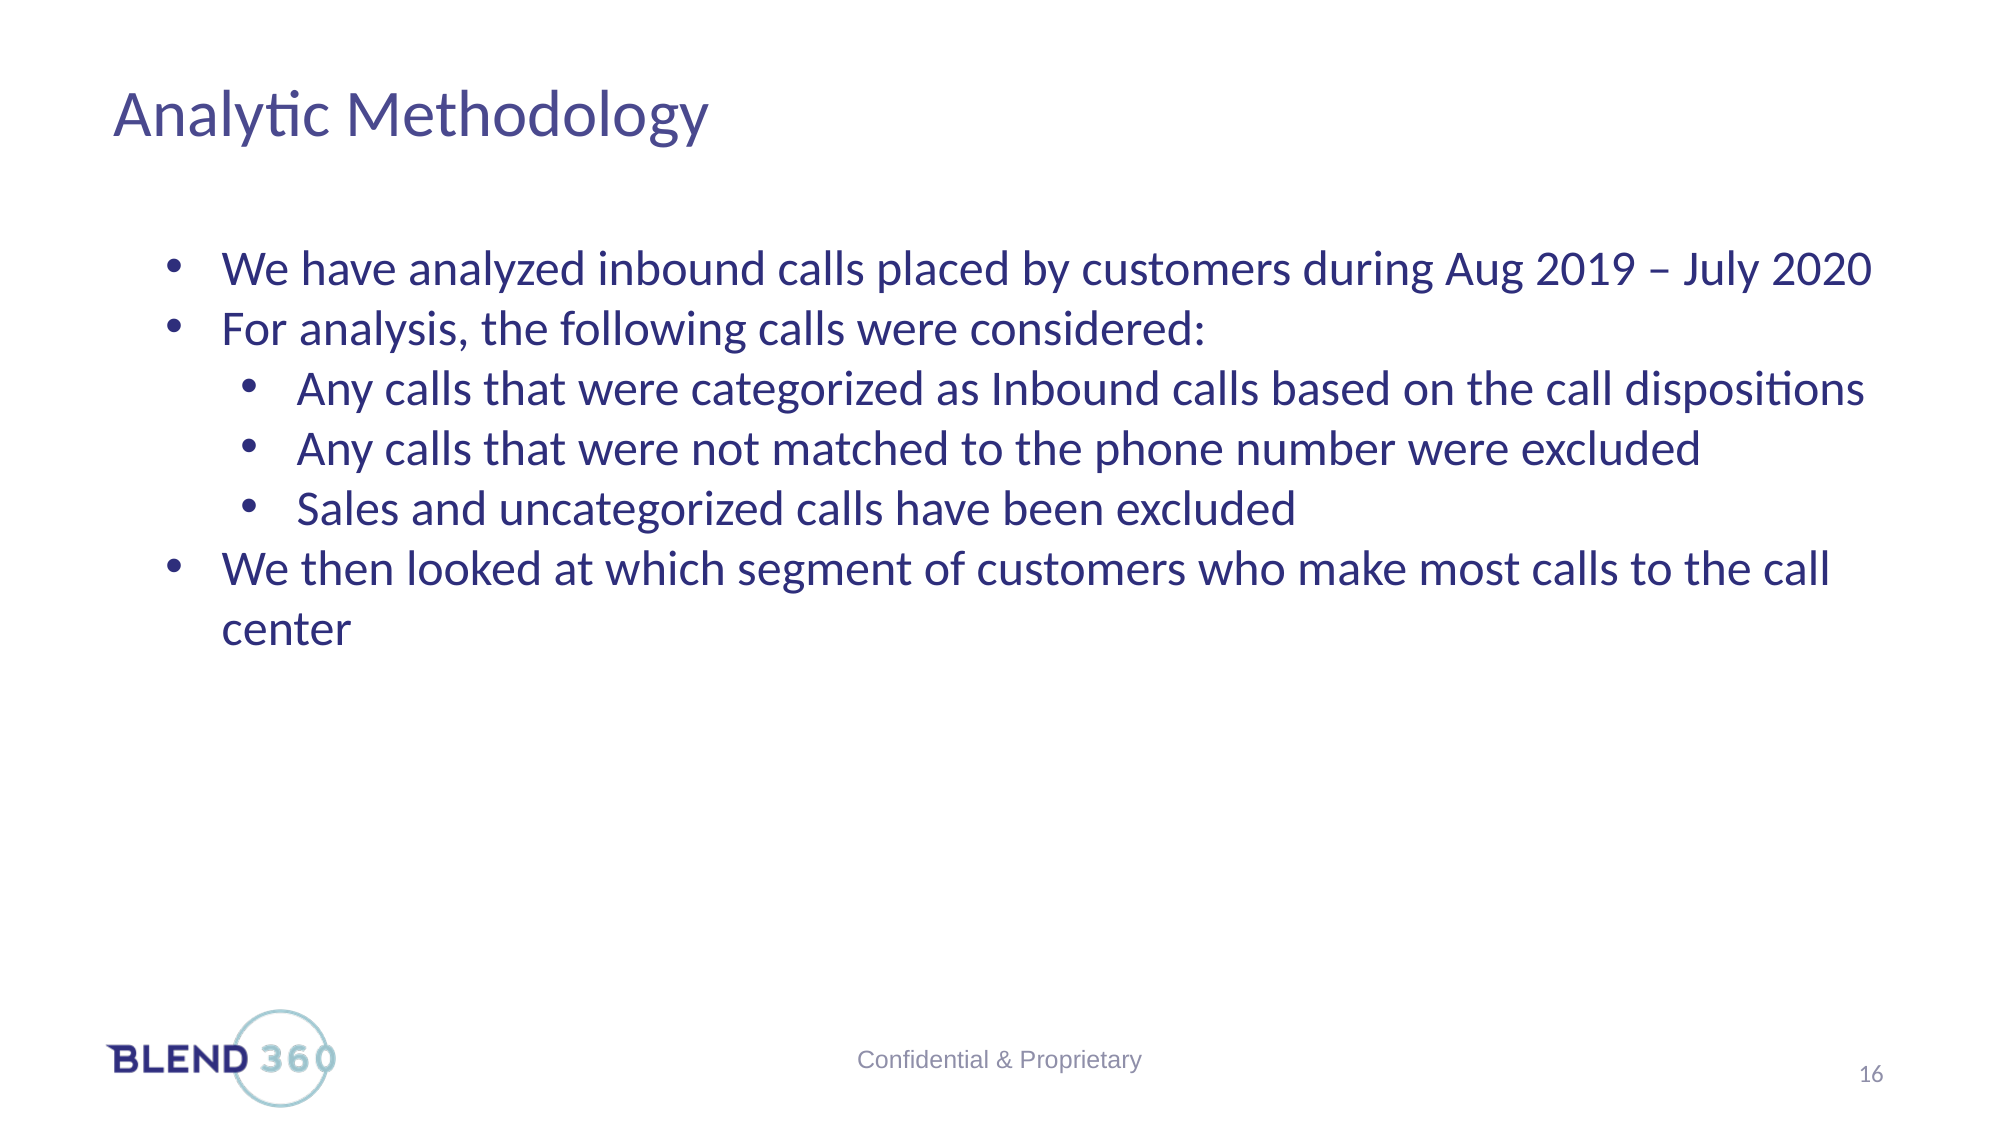

# Analytic Methodology
We have analyzed inbound calls placed by customers during Aug 2019 – July 2020
For analysis, the following calls were considered:
Any calls that were categorized as Inbound calls based on the call dispositions
Any calls that were not matched to the phone number were excluded
Sales and uncategorized calls have been excluded
We then looked at which segment of customers who make most calls to the call center

16